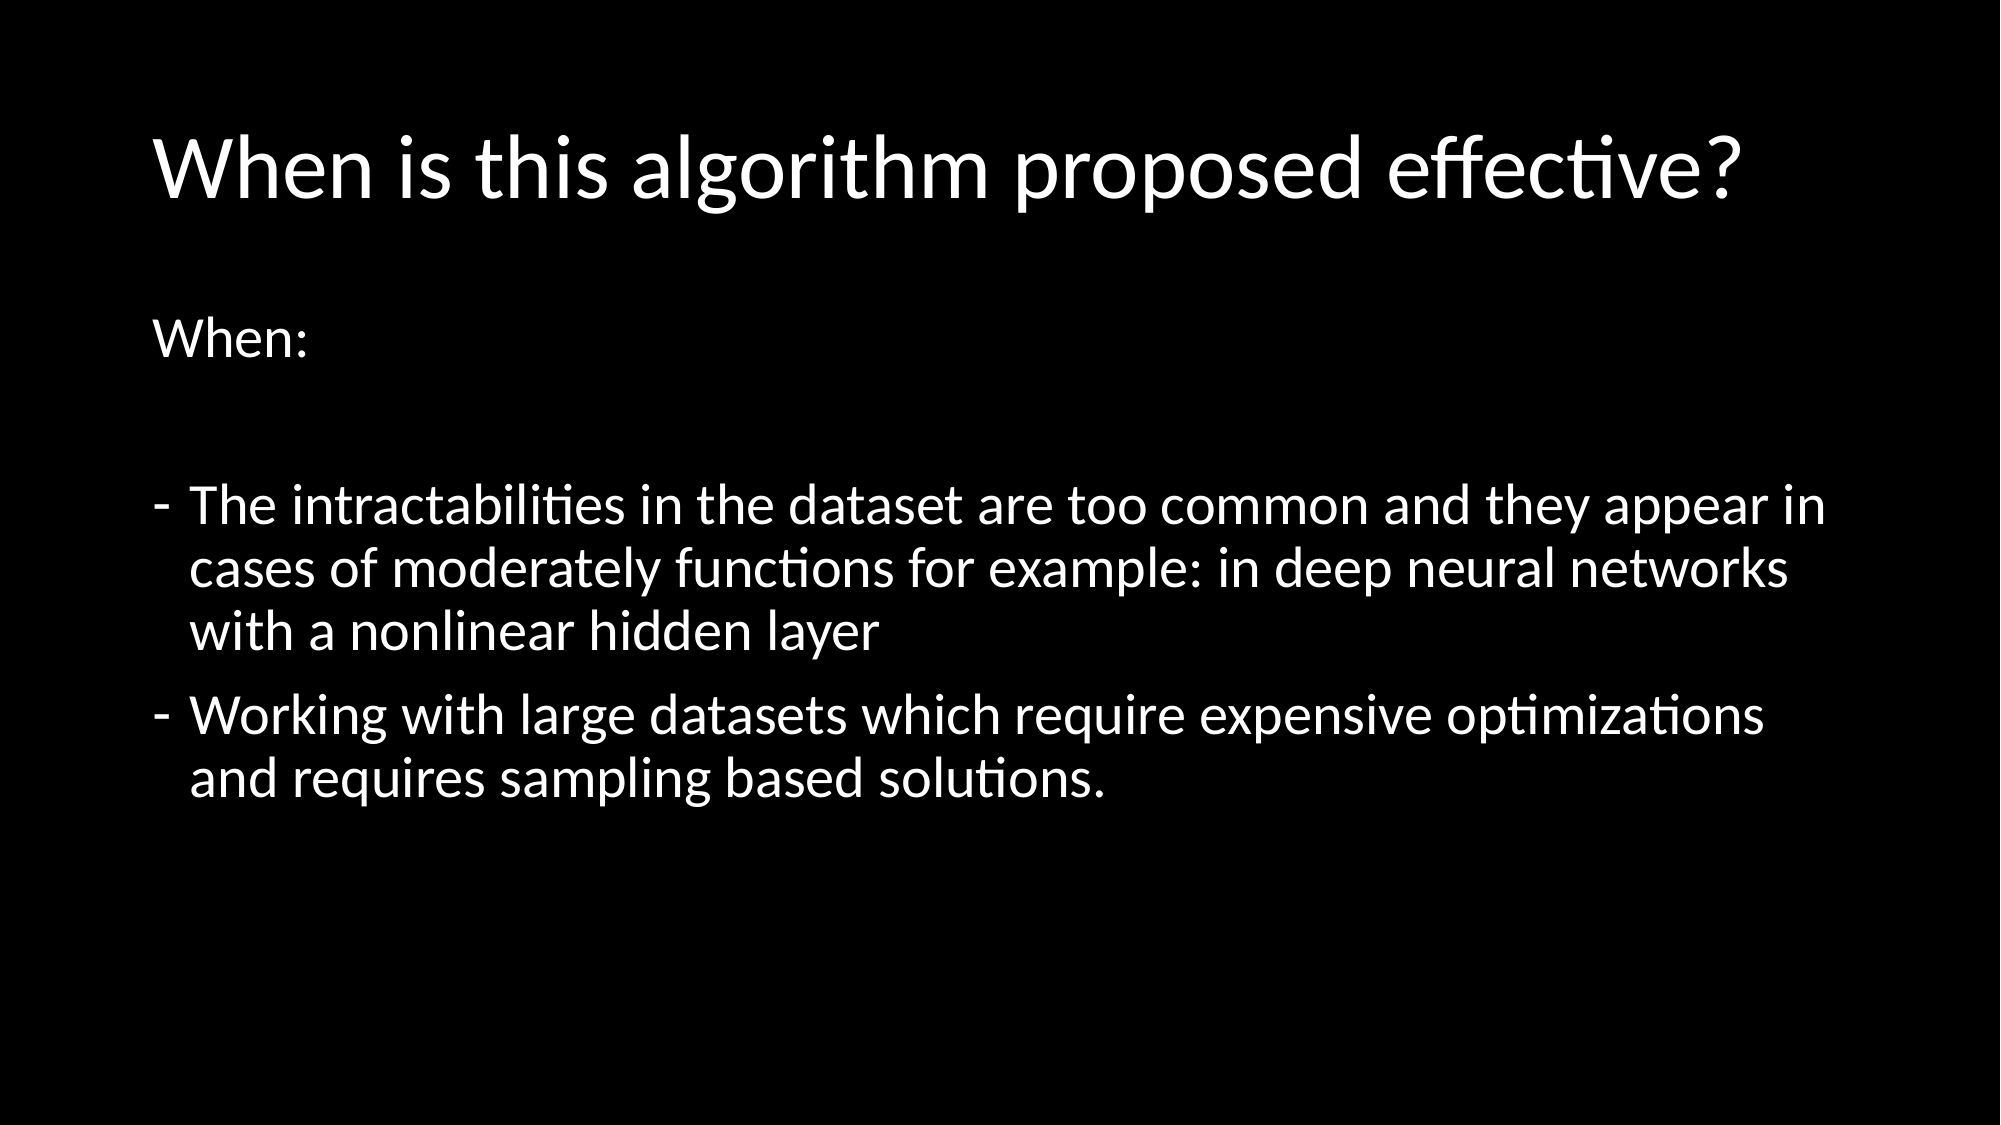

# When is this algorithm proposed effective?
When:

The intractabilities in the dataset are too common and they appear in cases of moderately functions for example: in deep neural networks with a nonlinear hidden layer
Working with large datasets which require expensive optimizations and requires sampling based solutions.